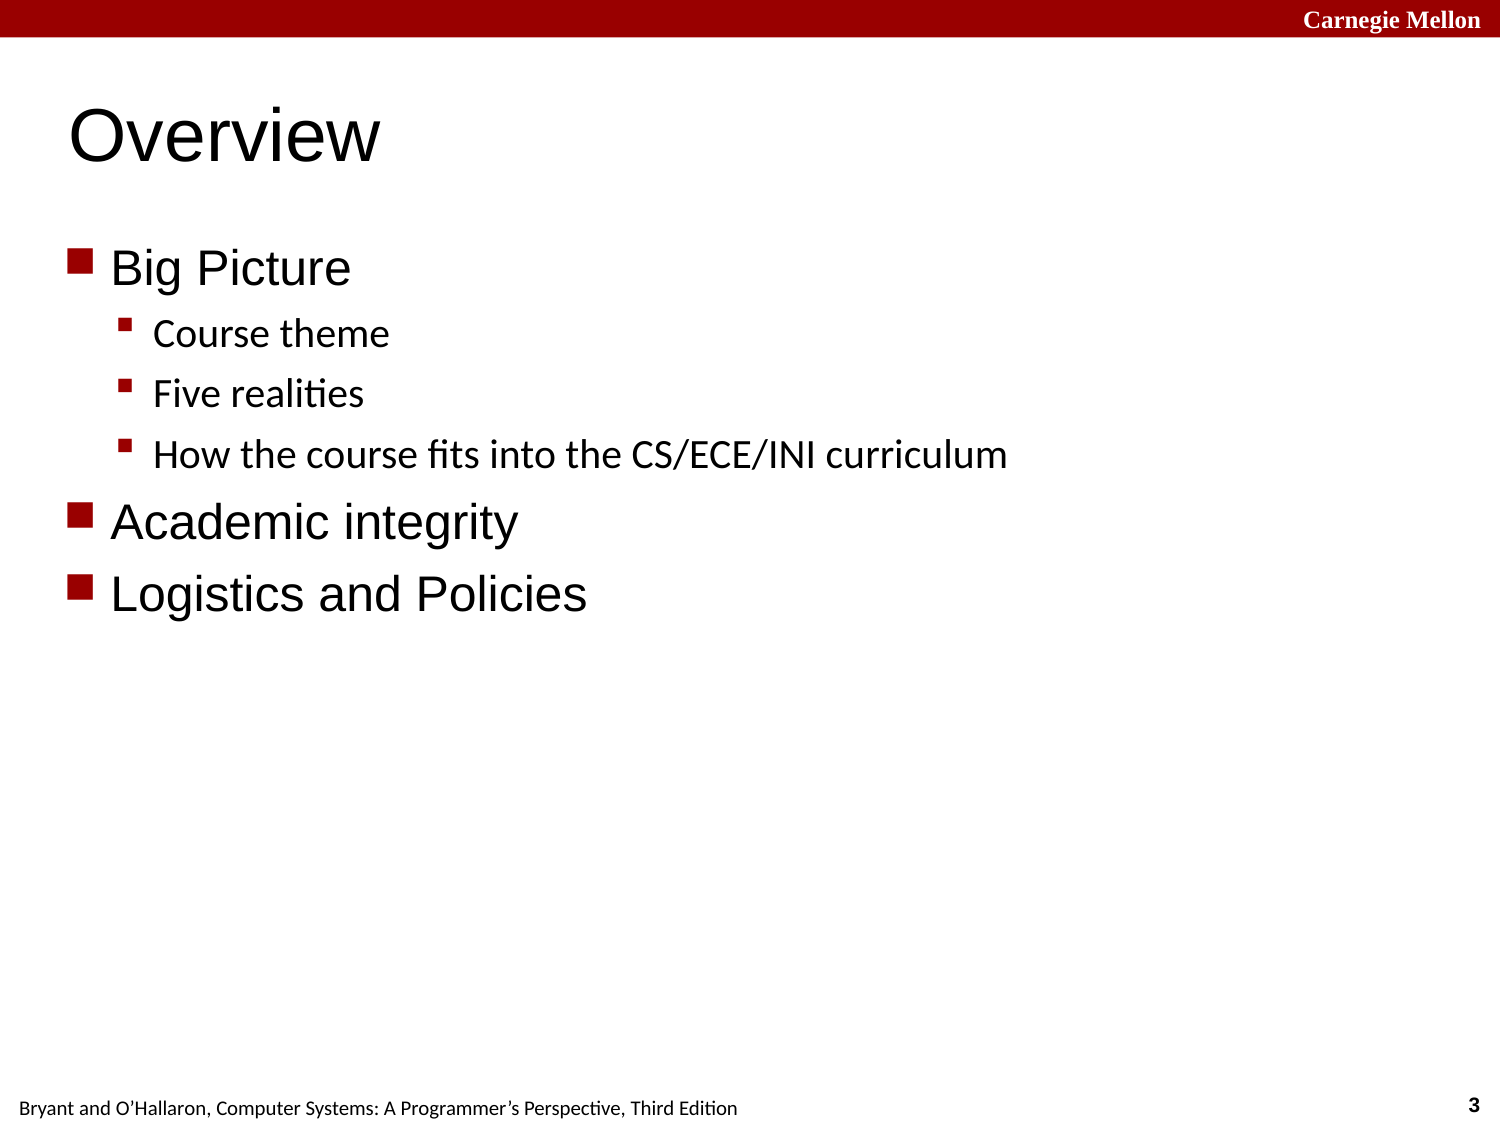

# Overview
Big Picture
Course theme
Five realities
How the course fits into the CS/ECE/INI curriculum
Academic integrity
Logistics and Policies